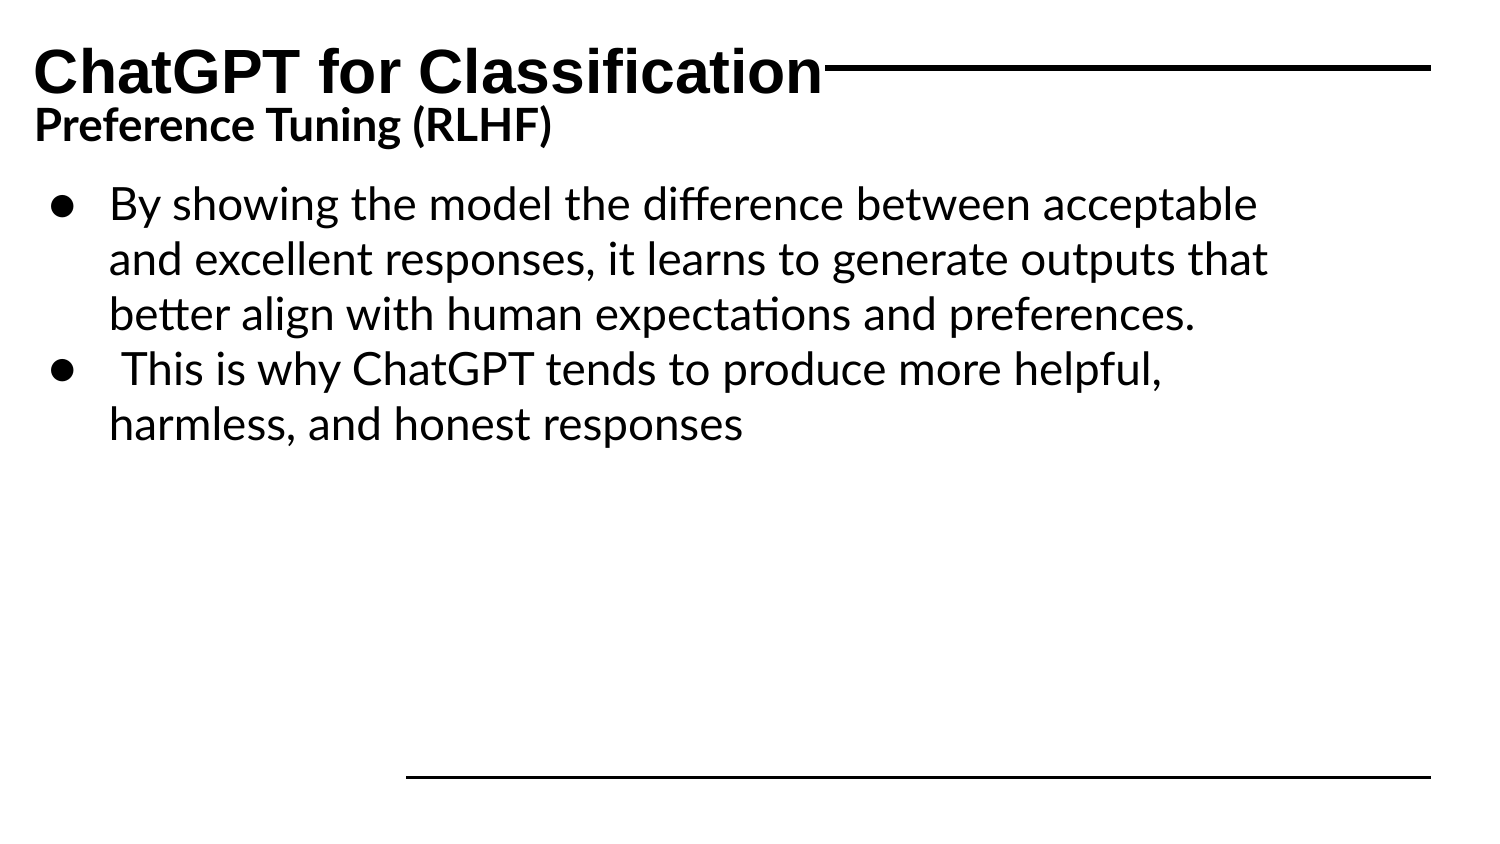

# ChatGPT for Classification

Preference Tuning (RLHF)
By showing the model the difference between acceptable and excellent responses, it learns to generate outputs that better align with human expectations and preferences.
 This is why ChatGPT tends to produce more helpful, harmless, and honest responses